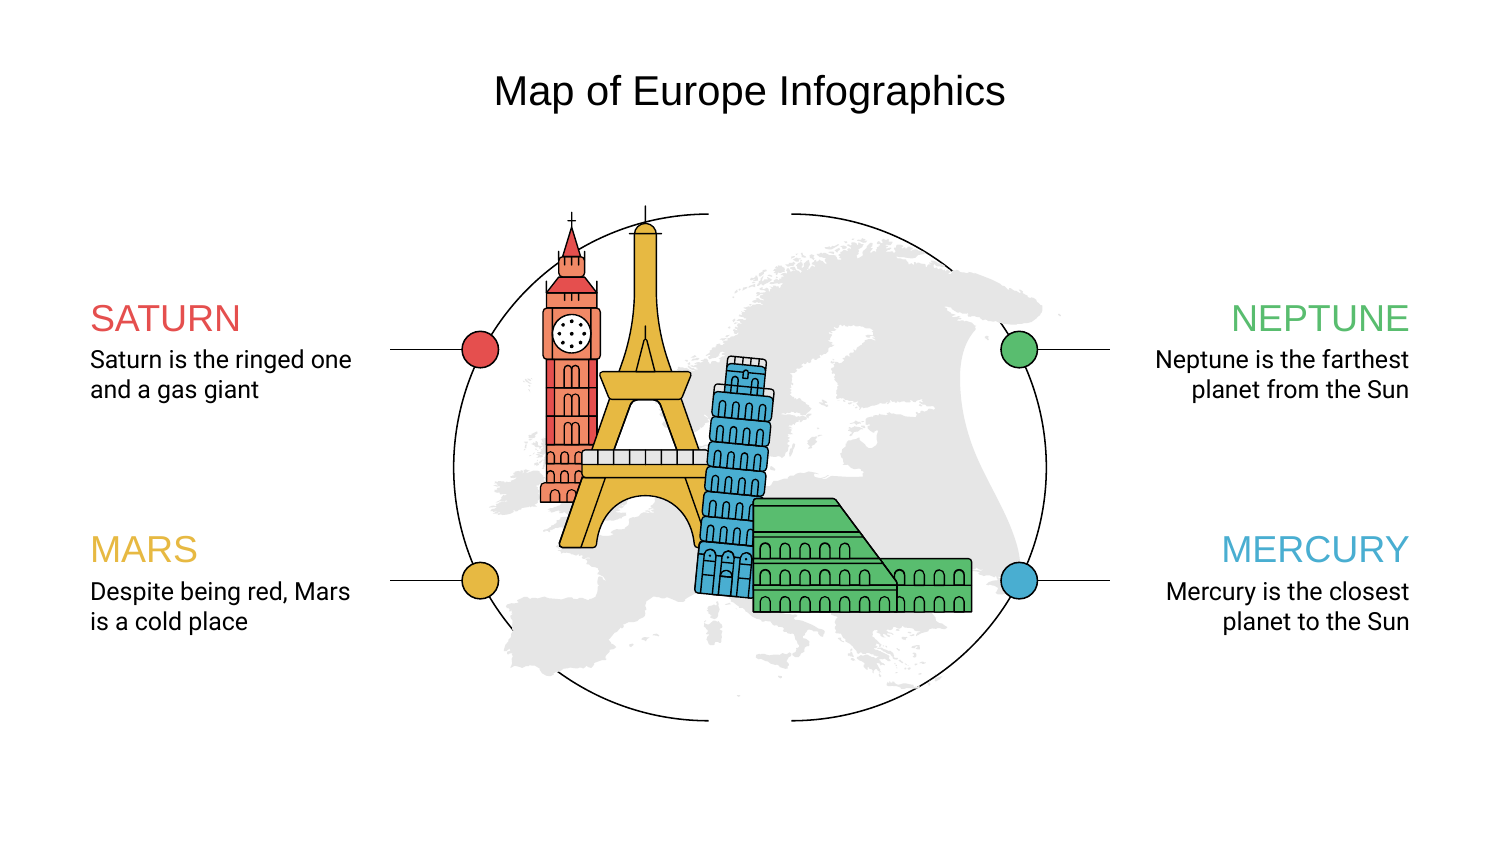

# Map of Europe Infographics

SATURN
Saturn is the ringed one and a gas giant
NEPTUNE
Neptune is the farthest planet from the Sun
MARS
Despite being red, Mars is a cold place
MERCURY
Mercury is the closest planet to the Sun